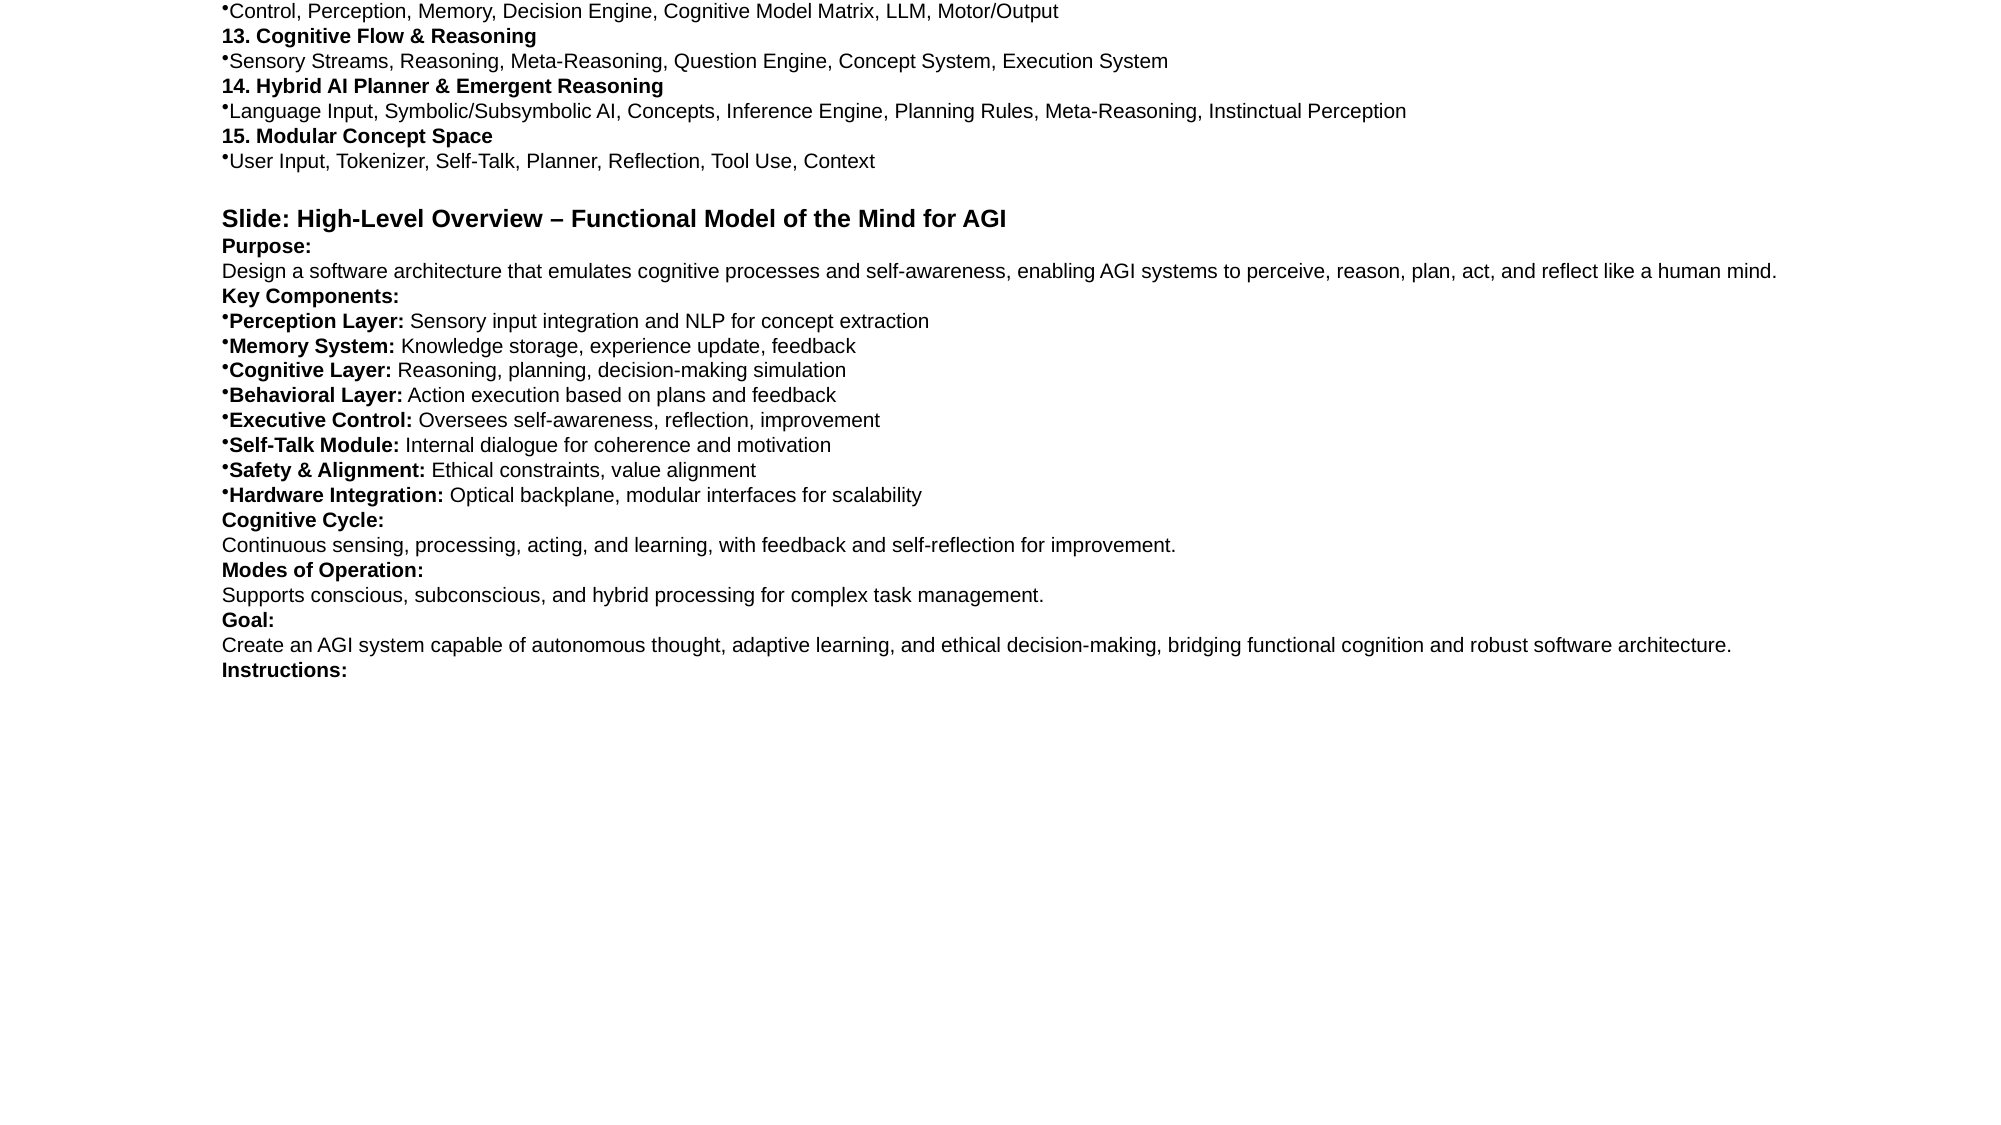

Slide: Outline of ASP Architecture Presentation
1. Introduction
LSDinfotech vision: Building AGI one thought at a time
2. Core Concepts
Color codes for AGI functions: Awareness, Behavior, Cognition, Environment, Planning
3. System Architecture
L Series Architecture: Cognitive hardware, OS, AGI Executive, Awareness Bus, Message Bus, Planner, Skills, Sequencer
4. Cognitive Cycle
Cognition → Environment → Sensory Input → Behavior → Data → Instructions → Action → Feedback → Self-Talk
5. Goal Setting & Planning
NLP, Visualizer, Concept Graph, Behavior Matrix, Knowledge Base, Plan Formation
6. Self-Awareness in AGI
External/Internal Awareness, Time Perception, Post-Behavior Reflection, Self-Talk, Improvement Planning
7. ASP Core System Layers
Perception, Memory, Cognitive, Behavioral, Output/Actuator, Executive Control, Self-Awareness, Resource Interfaces
8. Cognitive Flow & Executive Program
Perception, Executive, Cognitive Layer, Behavioral, Reflection, Memory, Modes (Subconscious, Conscious, Hybrid, Behavioral Adjustment)
9. Modular AGI System Architecture
Core Control, Memory, Perception, Decision Engine, LLM, Cognitive Model Matrix, Motor/Output, Safety & Alignment, Real-World Interaction
10. Self-Talk & Recursive Cognition
Control, Perception, NLP/LLM, Cognitive, Self-Awareness, Memory, Behavior, Output/Actuator, Recursive Cognition, Thought Trace Logging
11. Hardware & Communication
CMB Optical Backplane, CLM Module, Optical Interface, Multiplexing, Channel Parsing
12. Detailed AGI System Diagrams
Control, Perception, Memory, Decision Engine, Cognitive Model Matrix, LLM, Motor/Output
13. Cognitive Flow & Reasoning
Sensory Streams, Reasoning, Meta-Reasoning, Question Engine, Concept System, Execution System
14. Hybrid AI Planner & Emergent Reasoning
Language Input, Symbolic/Subsymbolic AI, Concepts, Inference Engine, Planning Rules, Meta-Reasoning, Instinctual Perception
15. Modular Concept Space
User Input, Tokenizer, Self-Talk, Planner, Reflection, Tool Use, Context

Slide: High-Level Overview – Functional Model of the Mind for AGI
Purpose:
Design a software architecture that emulates cognitive processes and self-awareness, enabling AGI systems to perceive, reason, plan, act, and reflect like a human mind.
Key Components:
Perception Layer: Sensory input integration and NLP for concept extraction
Memory System: Knowledge storage, experience update, feedback
Cognitive Layer: Reasoning, planning, decision-making simulation
Behavioral Layer: Action execution based on plans and feedback
Executive Control: Oversees self-awareness, reflection, improvement
Self-Talk Module: Internal dialogue for coherence and motivation
Safety & Alignment: Ethical constraints, value alignment
Hardware Integration: Optical backplane, modular interfaces for scalability
Cognitive Cycle:
Continuous sensing, processing, acting, and learning, with feedback and self-reflection for improvement.
Modes of Operation:
Supports conscious, subconscious, and hybrid processing for complex task management.
Goal:
Create an AGI system capable of autonomous thought, adaptive learning, and ethical decision-making, bridging functional cognition and robust software architecture.
Instructions: